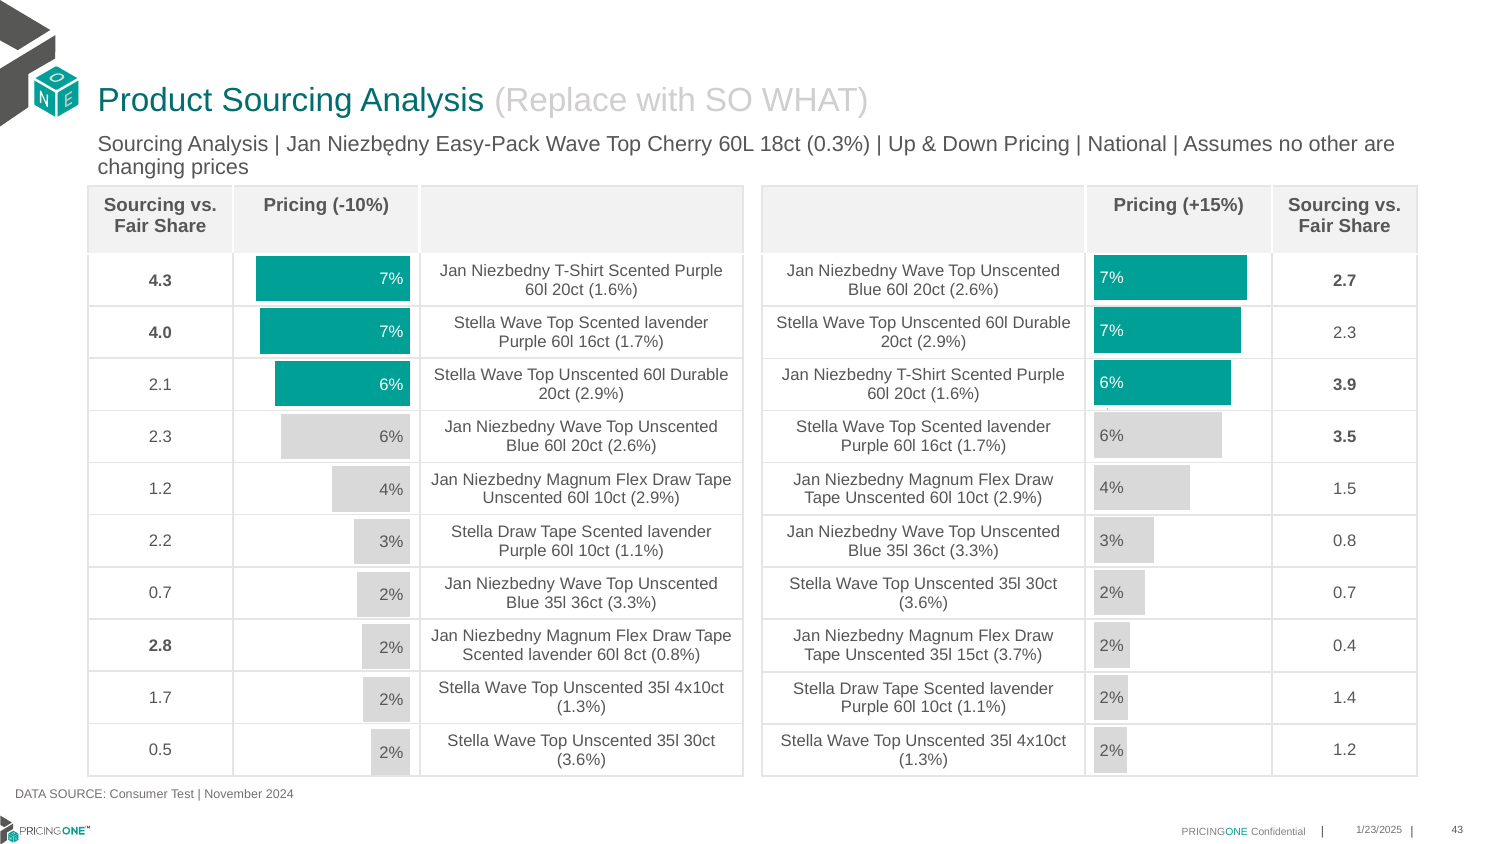

# Product Sourcing Analysis (Replace with SO WHAT)
Sourcing Analysis | Jan Niezbędny Easy-Pack Wave Top Cherry 60L 18ct (0.3%) | Up & Down Pricing | National | Assumes no other are changing prices
| Sourcing vs. Fair Share | Pricing (-10%) |  |
| --- | --- | --- |
| 4.3 |  | Jan Niezbedny T-Shirt Scented Purple 60l 20ct (1.6%) |
| 4.0 |  | Stella Wave Top Scented lavender Purple 60l 16ct (1.7%) |
| 2.1 |  | Stella Wave Top Unscented 60l Durable 20ct (2.9%) |
| 2.3 |  | Jan Niezbedny Wave Top Unscented Blue 60l 20ct (2.6%) |
| 1.2 |  | Jan Niezbedny Magnum Flex Draw Tape Unscented 60l 10ct (2.9%) |
| 2.2 |  | Stella Draw Tape Scented lavender Purple 60l 10ct (1.1%) |
| 0.7 |  | Jan Niezbedny Wave Top Unscented Blue 35l 36ct (3.3%) |
| 2.8 |  | Jan Niezbedny Magnum Flex Draw Tape Scented lavender 60l 8ct (0.8%) |
| 1.7 |  | Stella Wave Top Unscented 35l 4x10ct (1.3%) |
| 0.5 |  | Stella Wave Top Unscented 35l 30ct (3.6%) |
|  | Pricing (+15%) | Sourcing vs. Fair Share |
| --- | --- | --- |
| Jan Niezbedny Wave Top Unscented Blue 60l 20ct (2.6%) |  | 2.7 |
| Stella Wave Top Unscented 60l Durable 20ct (2.9%) |  | 2.3 |
| Jan Niezbedny T-Shirt Scented Purple 60l 20ct (1.6%) |  | 3.9 |
| Stella Wave Top Scented lavender Purple 60l 16ct (1.7%) |  | 3.5 |
| Jan Niezbedny Magnum Flex Draw Tape Unscented 60l 10ct (2.9%) |  | 1.5 |
| Jan Niezbedny Wave Top Unscented Blue 35l 36ct (3.3%) |  | 0.8 |
| Stella Wave Top Unscented 35l 30ct (3.6%) |  | 0.7 |
| Jan Niezbedny Magnum Flex Draw Tape Unscented 35l 15ct (3.7%) |  | 0.4 |
| Stella Draw Tape Scented lavender Purple 60l 10ct (1.1%) |  | 1.4 |
| Stella Wave Top Unscented 35l 4x10ct (1.3%) |  | 1.2 |

### Chart

| Category | Jan Niezbędny Easy-Pack Wave Top Cherry 60L 18ct (0.3%) |
|---|---|
| Jan Niezbedny Wave Top Unscented Blue 60l 20ct (2.6%) | 0.07100575331323962 |
| Stella Wave Top Unscented 60l Durable 20ct (2.9%) | 0.06825981643336416 |
| Jan Niezbedny T-Shirt Scented Purple 60l 20ct (1.6%) | 0.06335700341266153 |
| Stella Wave Top Scented lavender Purple 60l 16ct (1.7%) | 0.0593823915763689 |
| Jan Niezbedny Magnum Flex Draw Tape Unscented 60l 10ct (2.9%) | 0.04446326768858292 |
| Jan Niezbedny Wave Top Unscented Blue 35l 36ct (3.3%) | 0.027737205569391892 |
| Stella Wave Top Unscented 35l 30ct (3.6%) | 0.023856697901230187 |
| Jan Niezbedny Magnum Flex Draw Tape Unscented 35l 15ct (3.7%) | 0.016752213245195897 |
| Stella Draw Tape Scented lavender Purple 60l 10ct (1.1%) | 0.01582921214646453 |
| Stella Wave Top Unscented 35l 4x10ct (1.3%) | 0.015630747748488747 |

### Chart

| Category | Jan Niezbędny Easy-Pack Wave Top Cherry 60L 18ct (0.3%) |
|---|---|
| Jan Niezbedny T-Shirt Scented Purple 60l 20ct (1.6%) | 0.07022820967085983 |
| Stella Wave Top Scented lavender Purple 60l 16ct (1.7%) | 0.06855054676202259 |
| Stella Wave Top Unscented 60l Durable 20ct (2.9%) | 0.061826663987252325 |
| Jan Niezbedny Wave Top Unscented Blue 60l 20ct (2.6%) | 0.05888616191920697 |
| Jan Niezbedny Magnum Flex Draw Tape Unscented 60l 10ct (2.9%) | 0.03559280324346285 |
| Stella Draw Tape Scented lavender Purple 60l 10ct (1.1%) | 0.025440488021009327 |
| Jan Niezbedny Wave Top Unscented Blue 35l 36ct (3.3%) | 0.024389995123820972 |
| Jan Niezbedny Magnum Flex Draw Tape Scented lavender 60l 8ct (0.8%) | 0.02204931079868231 |
| Stella Wave Top Unscented 35l 4x10ct (1.3%) | 0.021415154898198778 |
| Stella Wave Top Unscented 35l 30ct (3.6%) | 0.017688816660121193 |
DATA SOURCE: Consumer Test | November 2024

1/23/2025
43